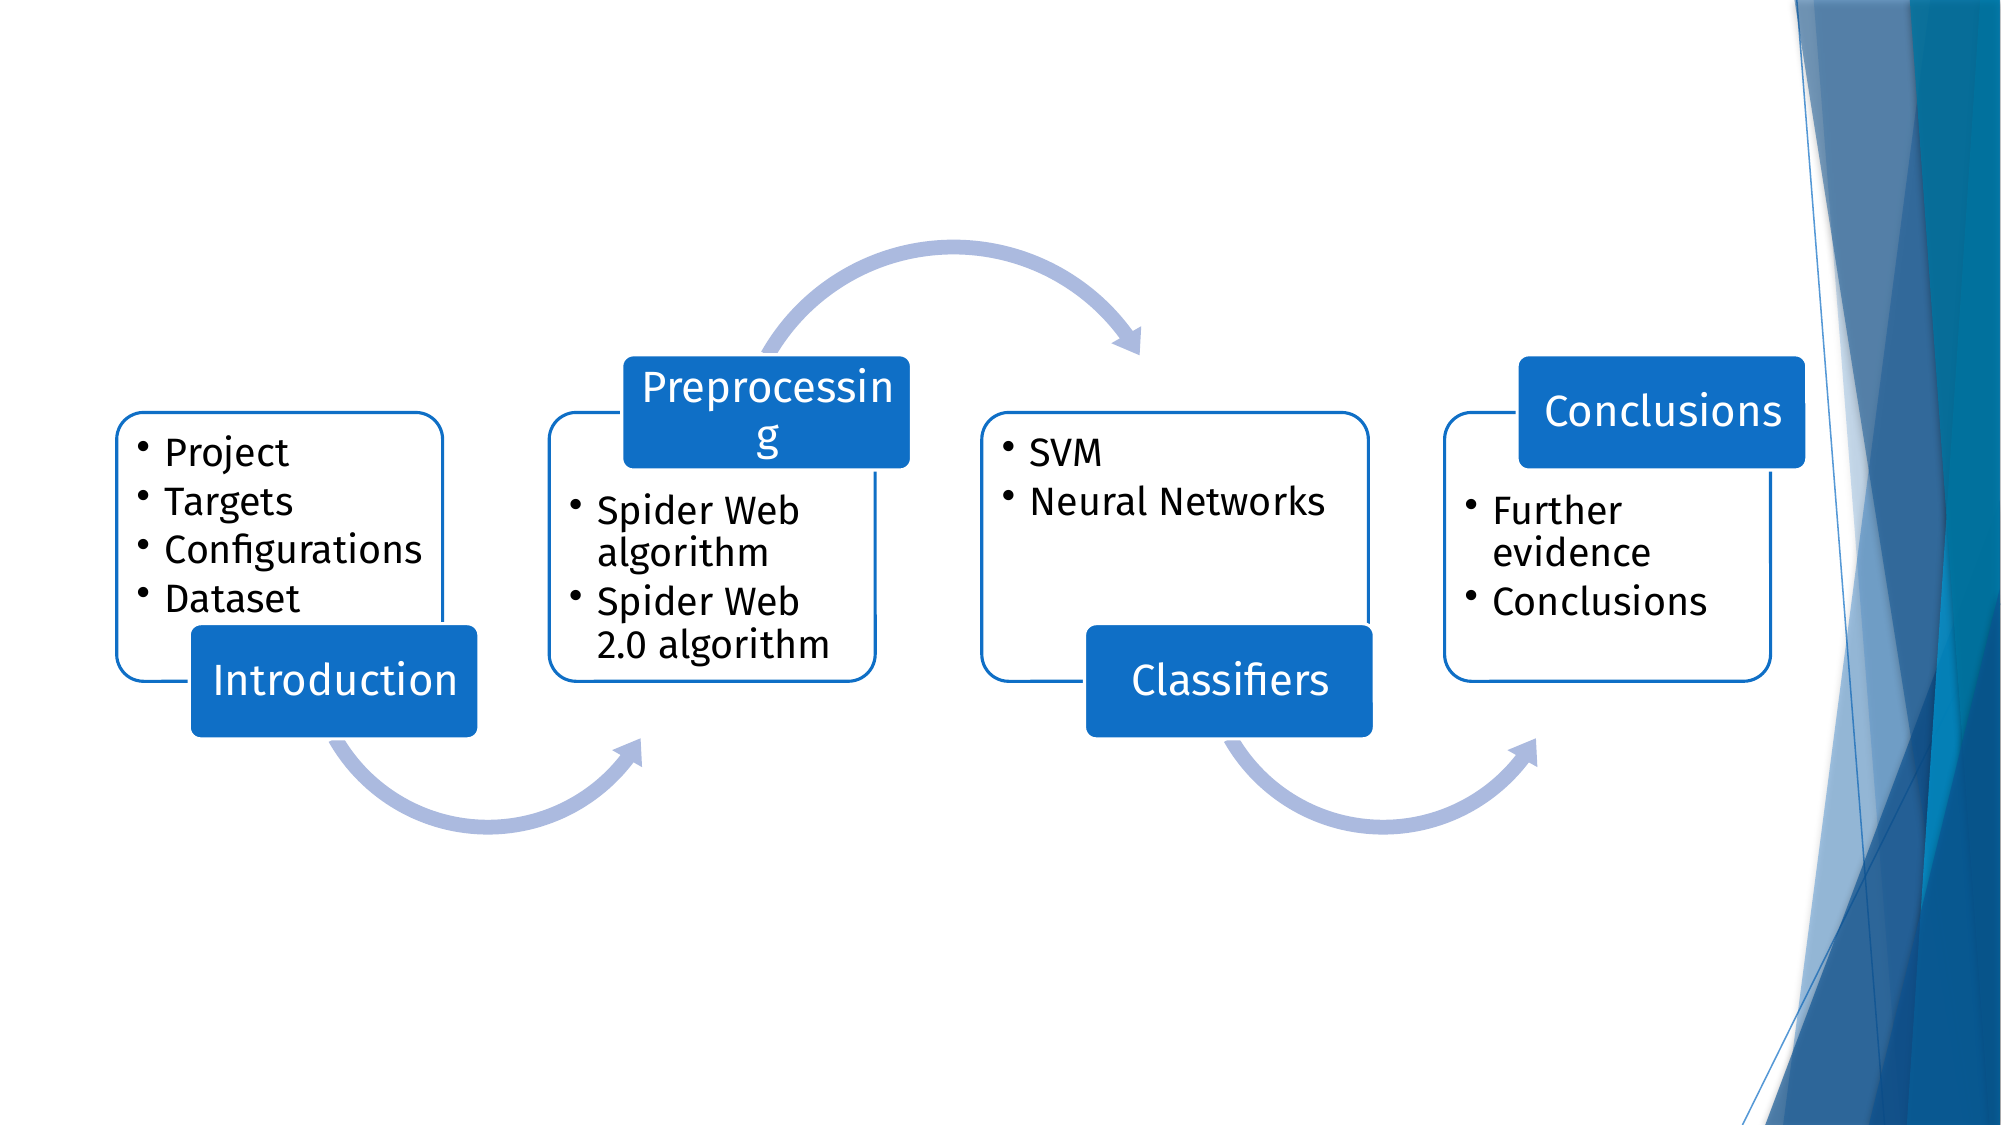

Project
Targets
Configurations
Dataset
Introduction
Spider Web algorithm
Spider Web 2.0 algorithm
Preprocessing
SVM
Neural Networks
Classifiers
Further evidence
Conclusions
Conclusions